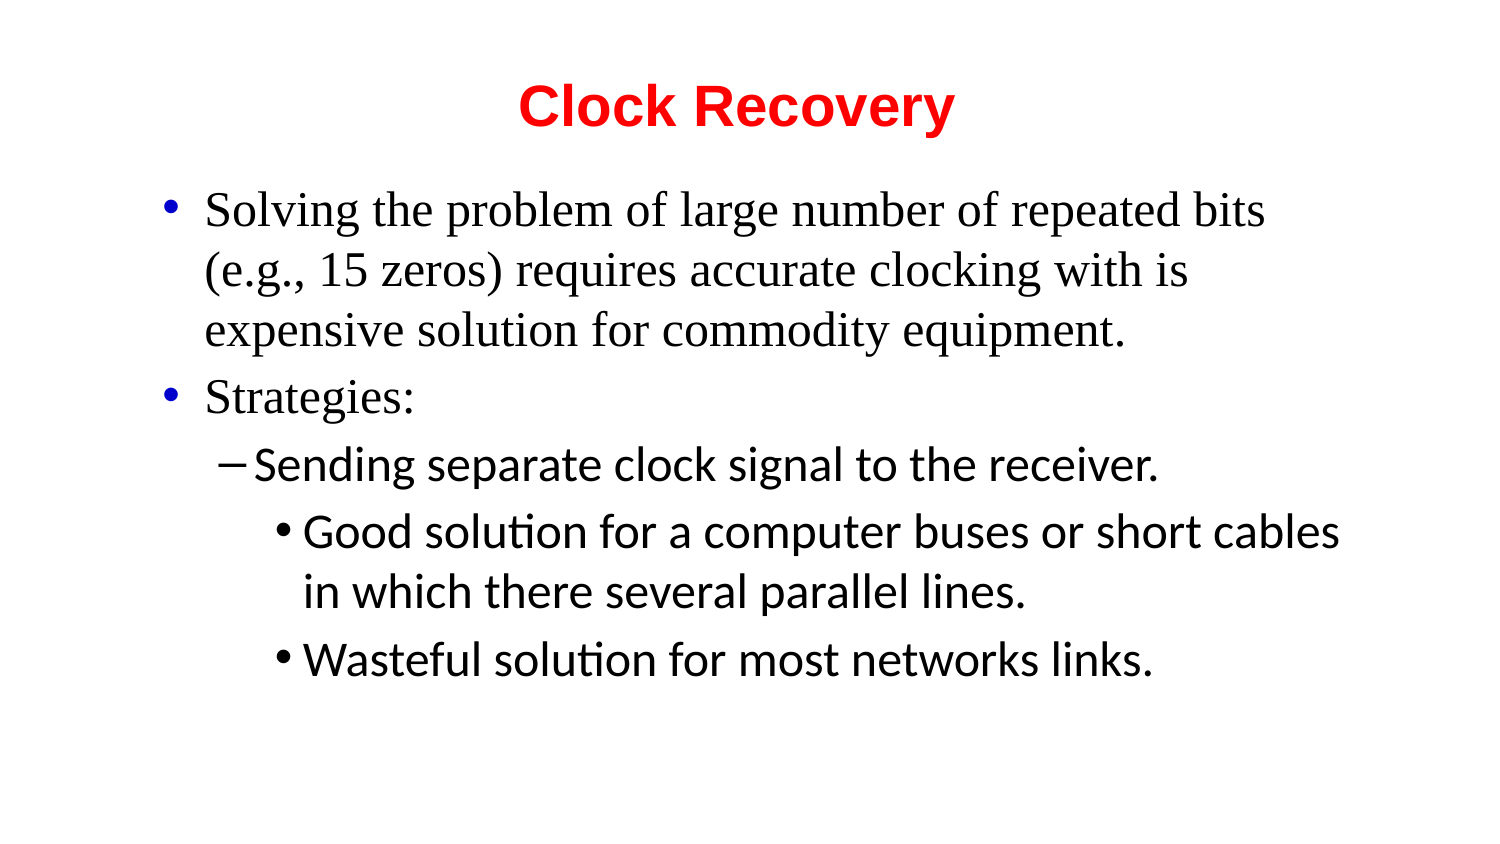

# Clock Recovery
Solving the problem of large number of repeated bits (e.g., 15 zeros) requires accurate clocking with is expensive solution for commodity equipment.
Strategies:
Sending separate clock signal to the receiver.
Good solution for a computer buses or short cables in which there several parallel lines.
Wasteful solution for most networks links.